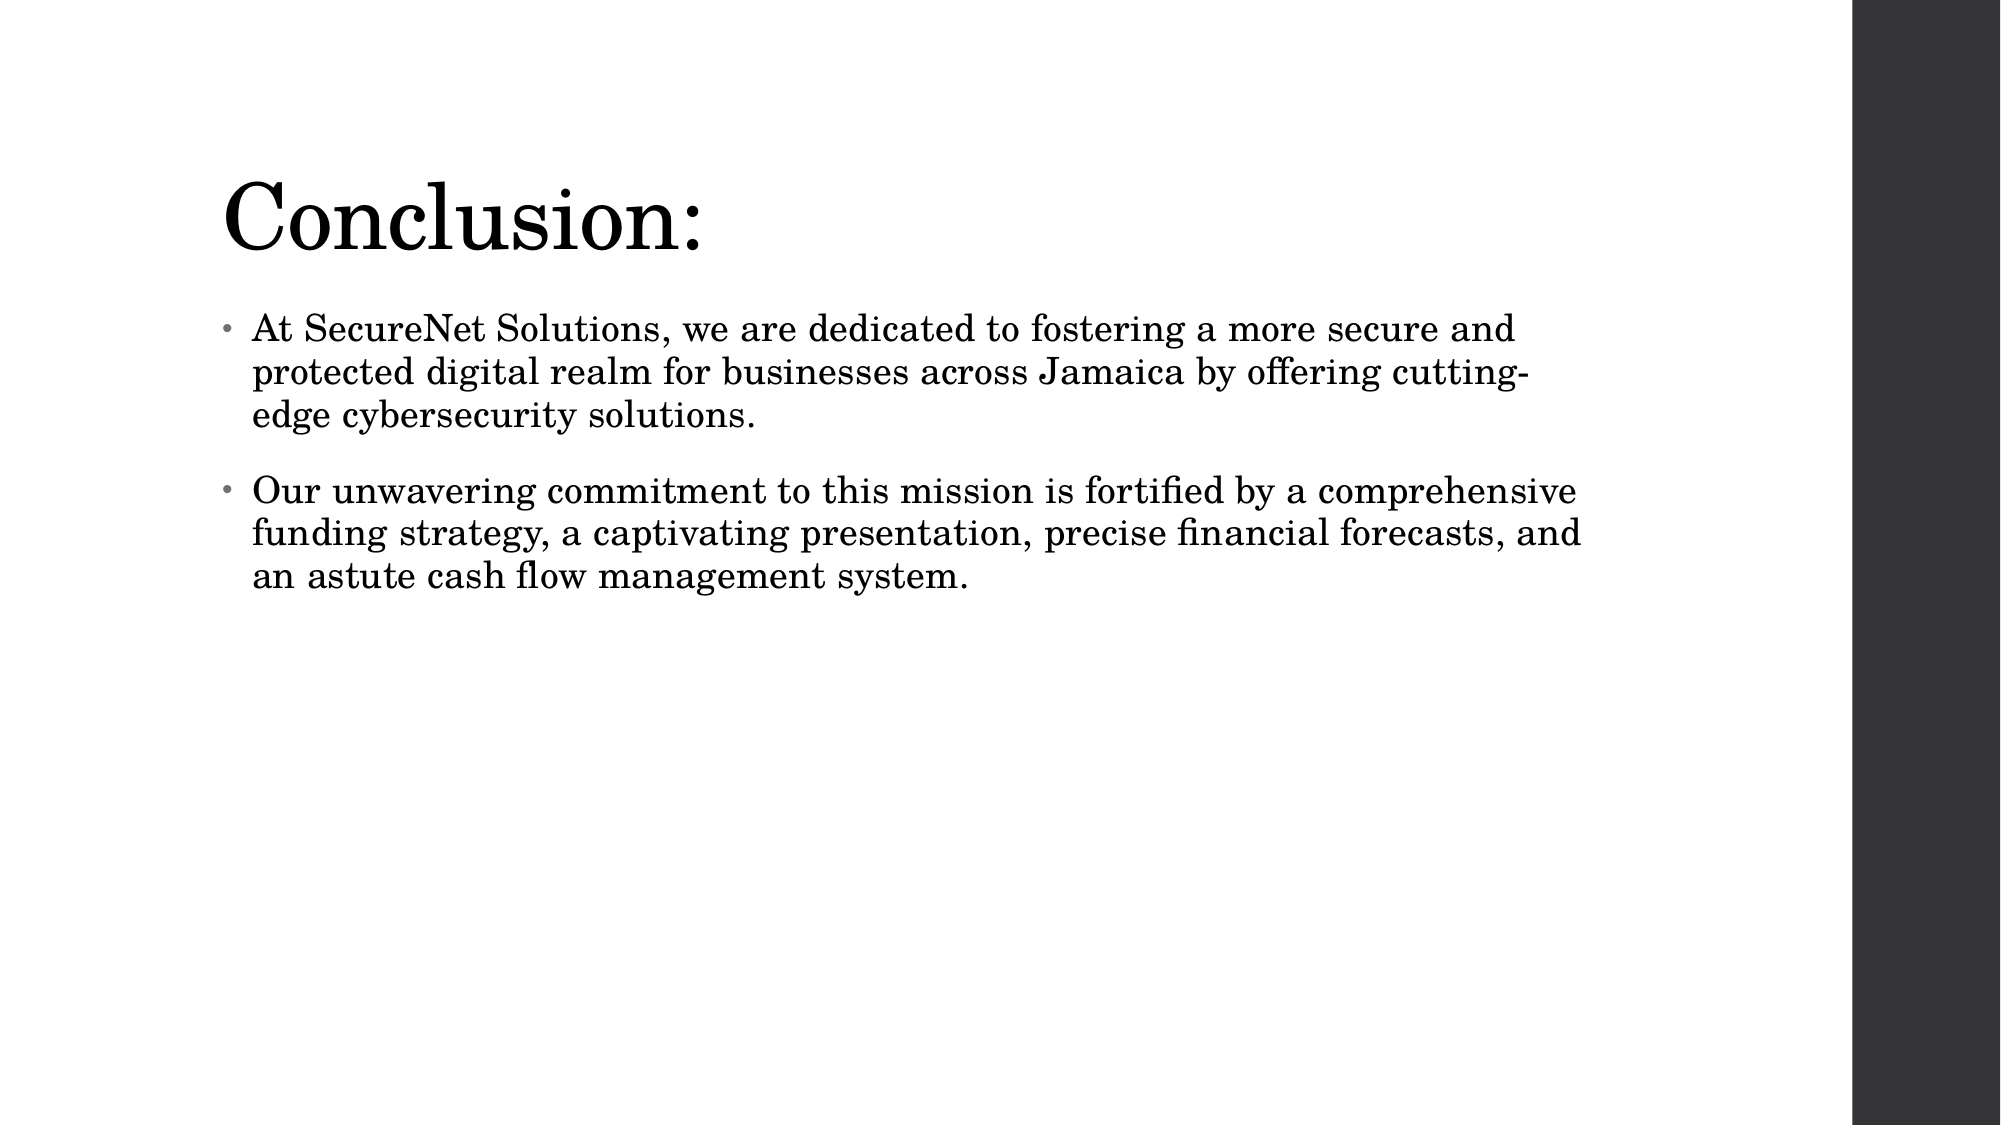

# Conclusion:
At SecureNet Solutions, we are dedicated to fostering a more secure and protected digital realm for businesses across Jamaica by offering cutting-edge cybersecurity solutions.
Our unwavering commitment to this mission is fortified by a comprehensive funding strategy, a captivating presentation, precise financial forecasts, and an astute cash flow management system.